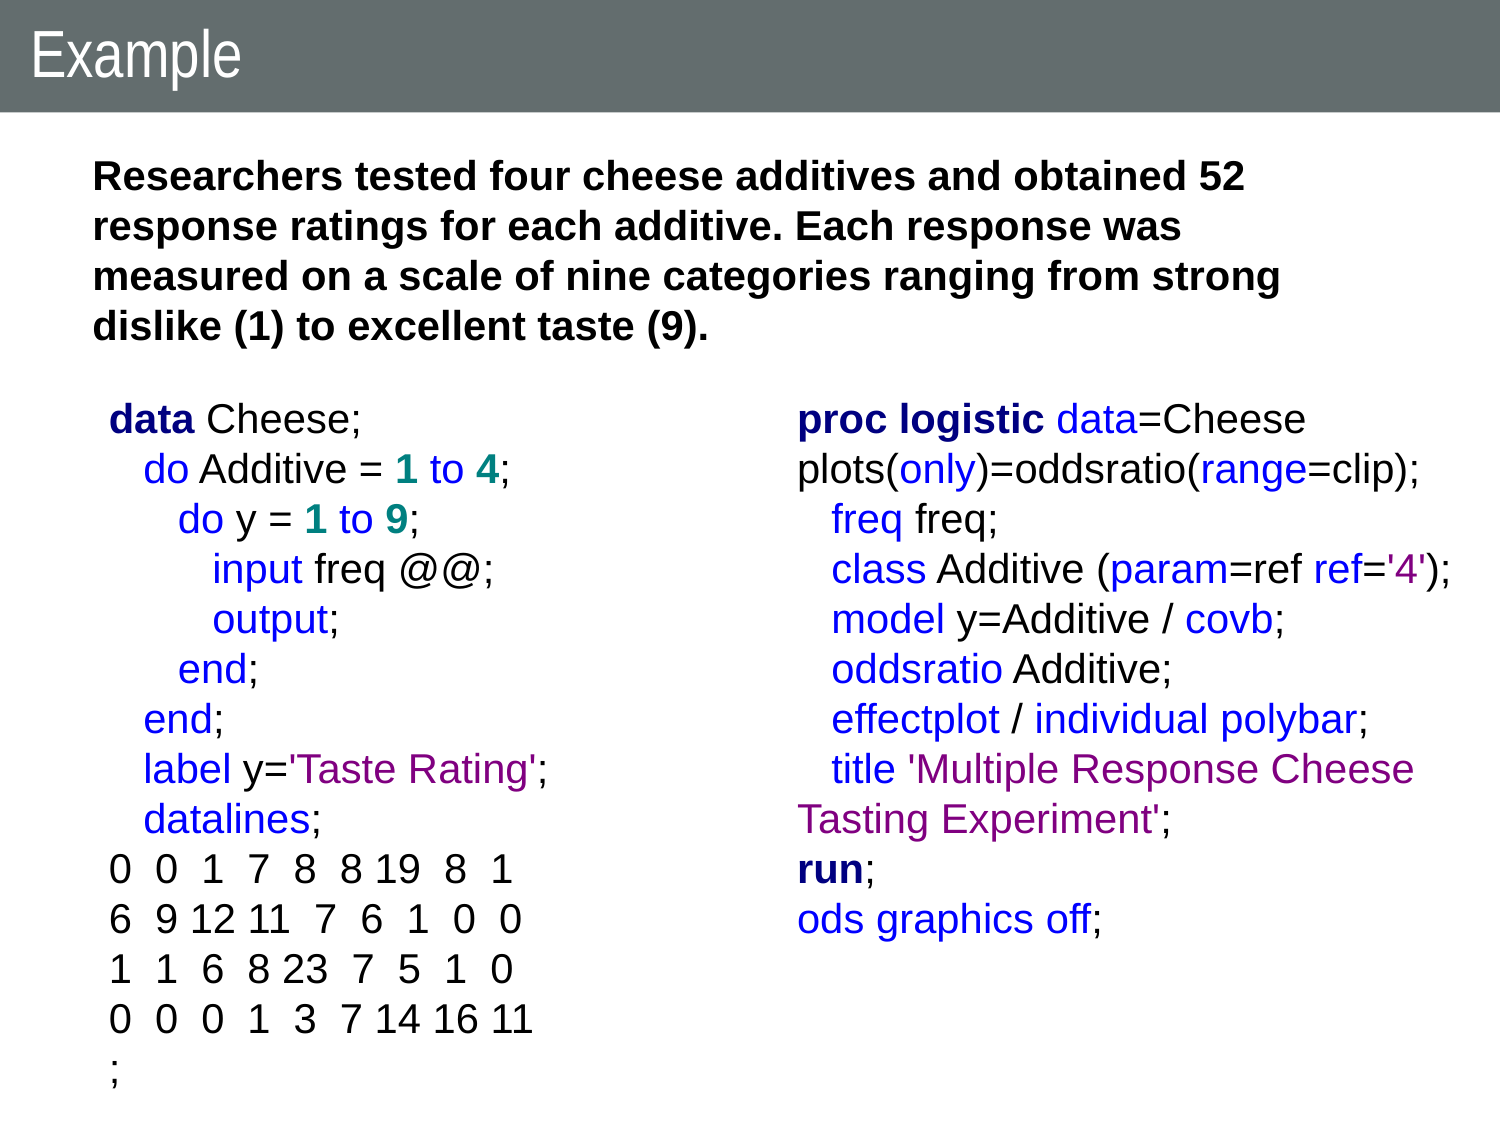

# Example
Researchers tested four cheese additives and obtained 52 response ratings for each additive. Each response was measured on a scale of nine categories ranging from strong dislike (1) to excellent taste (9).
data Cheese;
   do Additive = 1 to 4;
      do y = 1 to 9;
         input freq @@;
         output;
      end;
   end;
   label y='Taste Rating';
   datalines;
0  0  1  7  8  8 19  8  1
6  9 12 11  7  6  1  0  0
1  1  6  8 23  7  5  1  0
0  0  0  1  3  7 14 16 11
;

ods graphics on;
proc logistic data=Cheese plots(only)=oddsratio(range=clip);
   freq freq;
   class Additive (param=ref ref='4');
   model y=Additive / covb;
   oddsratio Additive;
   effectplot / individual polybar;
   title 'Multiple Response Cheese Tasting Experiment';
run;
ods graphics off;